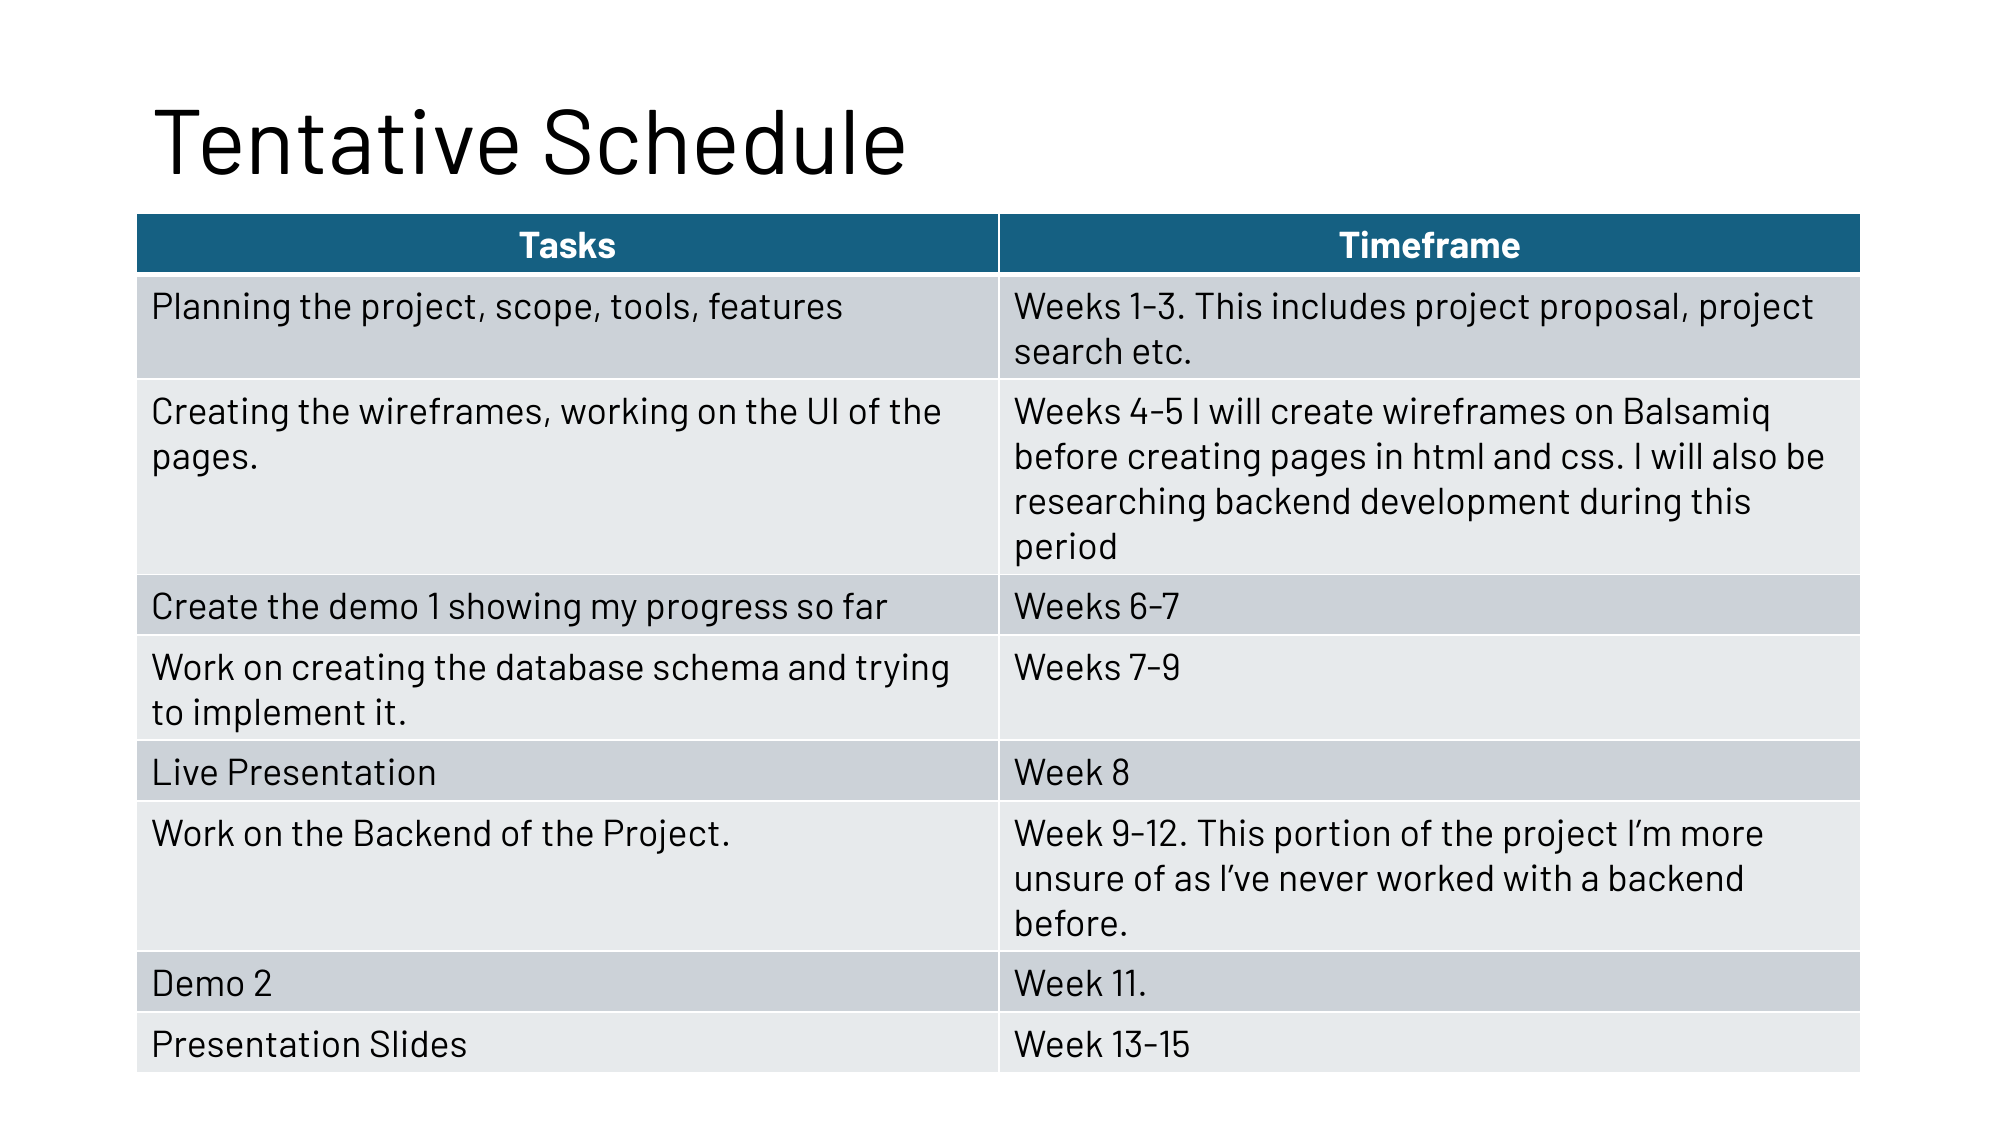

# Tentative Schedule
| Tasks | Timeframe |
| --- | --- |
| Planning the project, scope, tools, features | Weeks 1-3. This includes project proposal, project search etc. |
| Creating the wireframes, working on the UI of the pages. | Weeks 4-5 I will create wireframes on Balsamiq before creating pages in html and css. I will also be researching backend development during this period |
| Create the demo 1 showing my progress so far | Weeks 6-7 |
| Work on creating the database schema and trying to implement it. | Weeks 7-9 |
| Live Presentation | Week 8 |
| Work on the Backend of the Project. | Week 9-12. This portion of the project I’m more unsure of as I’ve never worked with a backend before. |
| Demo 2 | Week 11. |
| Presentation Slides | Week 13-15 |